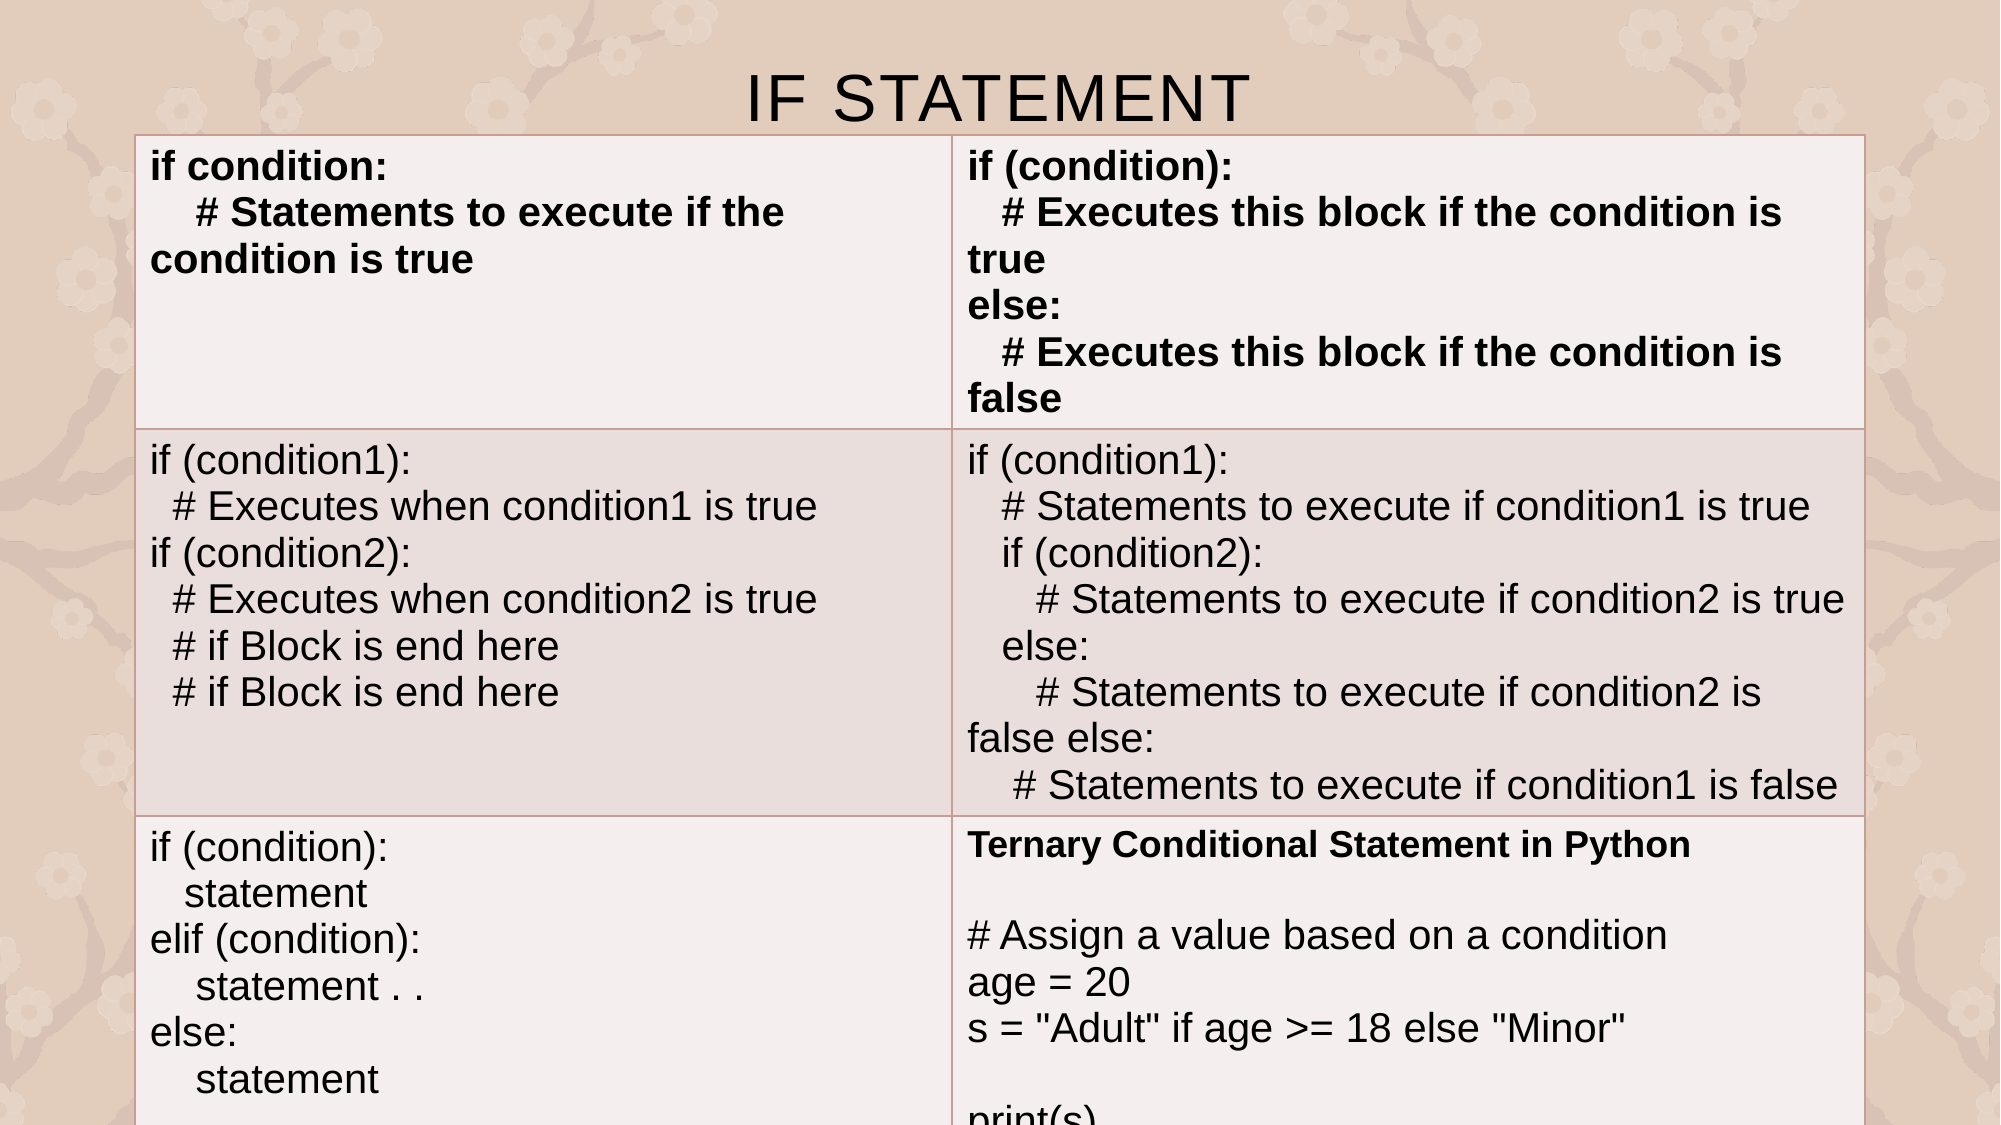

# If statement
| if condition: # Statements to execute if the condition is true | if (condition): # Executes this block if the condition is true else: # Executes this block if the condition is false |
| --- | --- |
| if (condition1): # Executes when condition1 is true if (condition2): # Executes when condition2 is true # if Block is end here # if Block is end here | if (condition1): # Statements to execute if condition1 is true if (condition2): # Statements to execute if condition2 is true else: # Statements to execute if condition2 is false else: # Statements to execute if condition1 is false |
| if (condition): statement elif (condition): statement . . else: statement | Ternary Conditional Statement in Python # Assign a value based on a condition age = 20 s = "Adult" if age >= 18 else "Minor" print(s) |